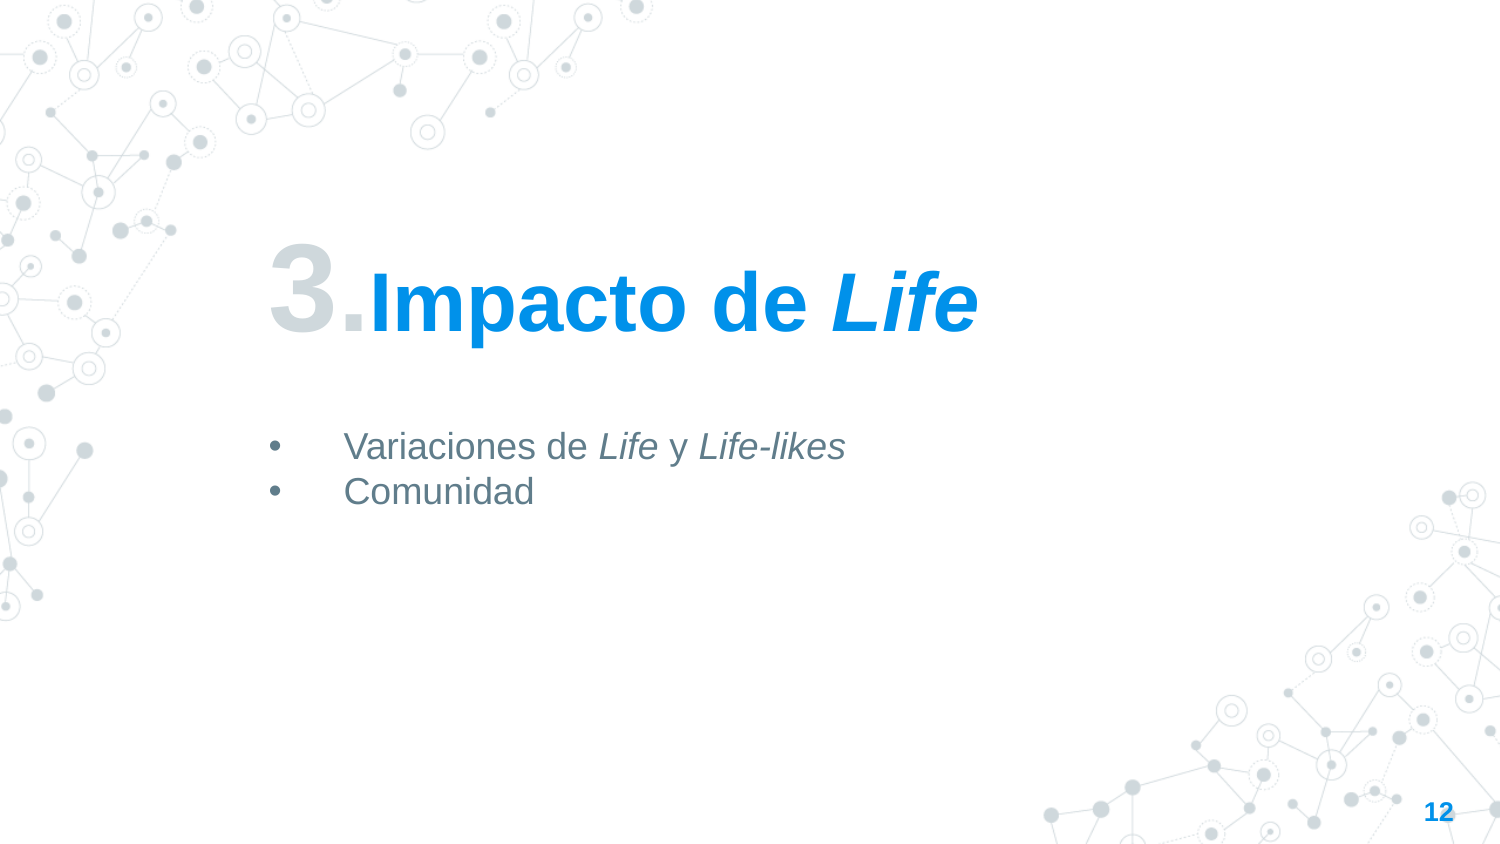

# 3.Impacto de Life
Variaciones de Life y Life-likes
Comunidad
12